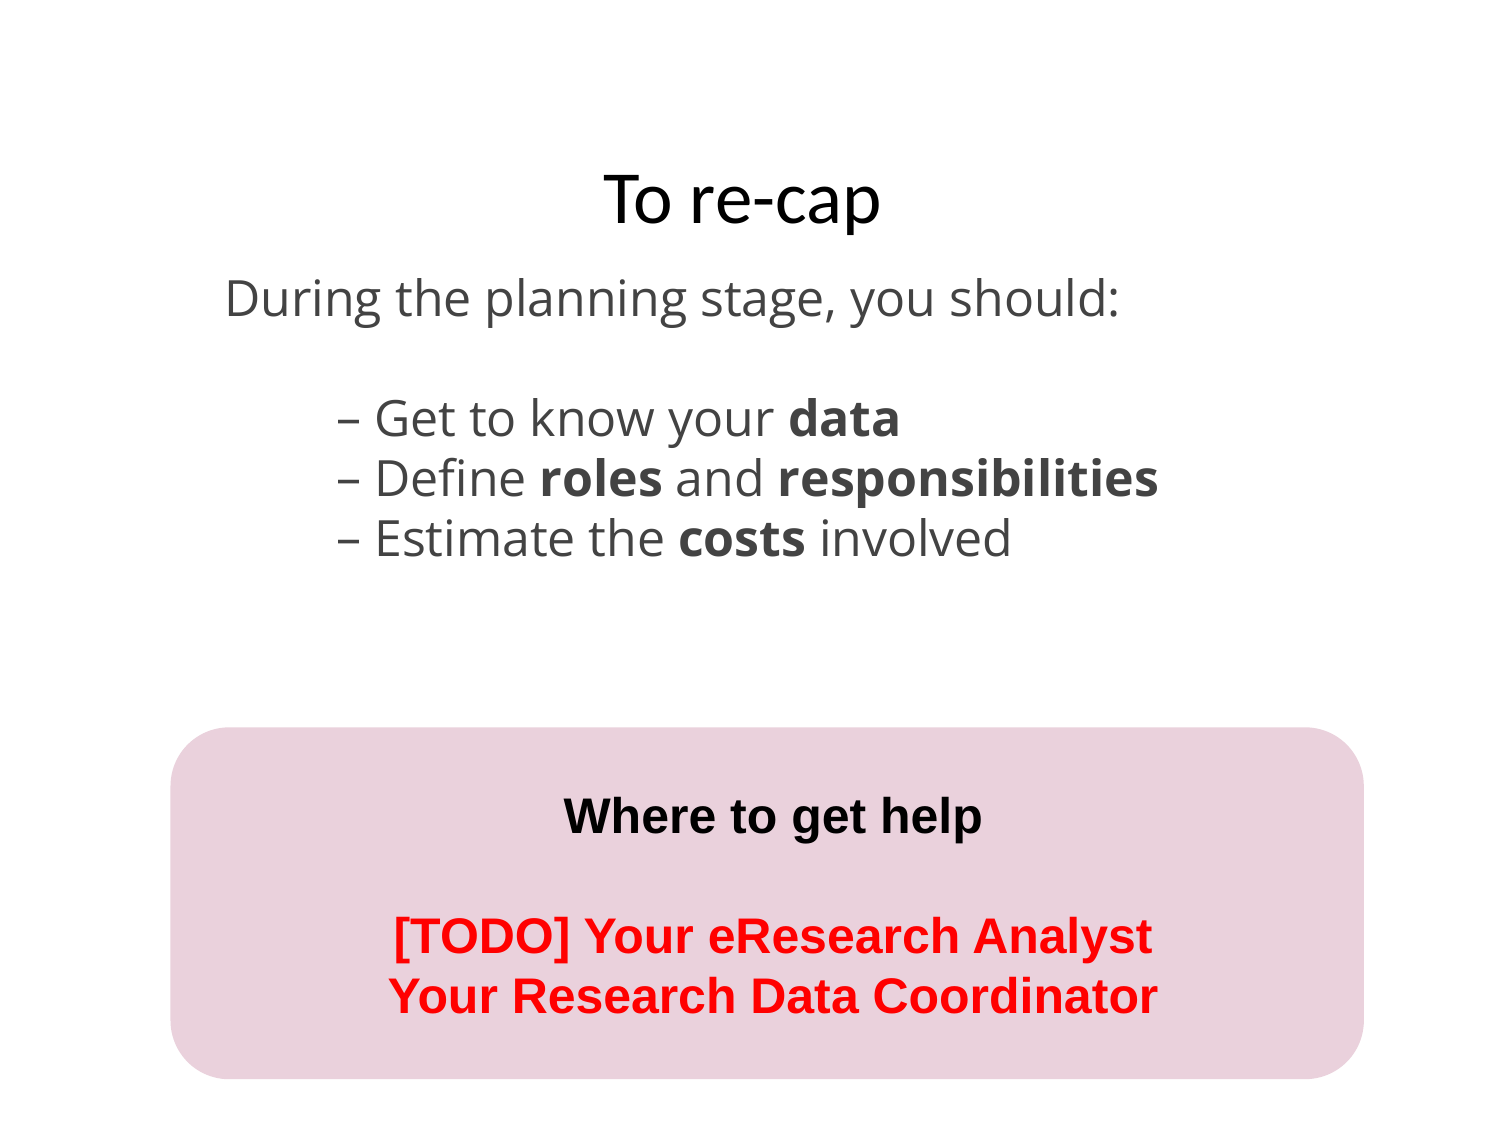

# To re-cap
During the planning stage, you should:

Get to know your data
Define roles and responsibilities
Estimate the costs involved

Where to get help

[TODO] Your eResearch Analyst
Your Research Data Coordinator